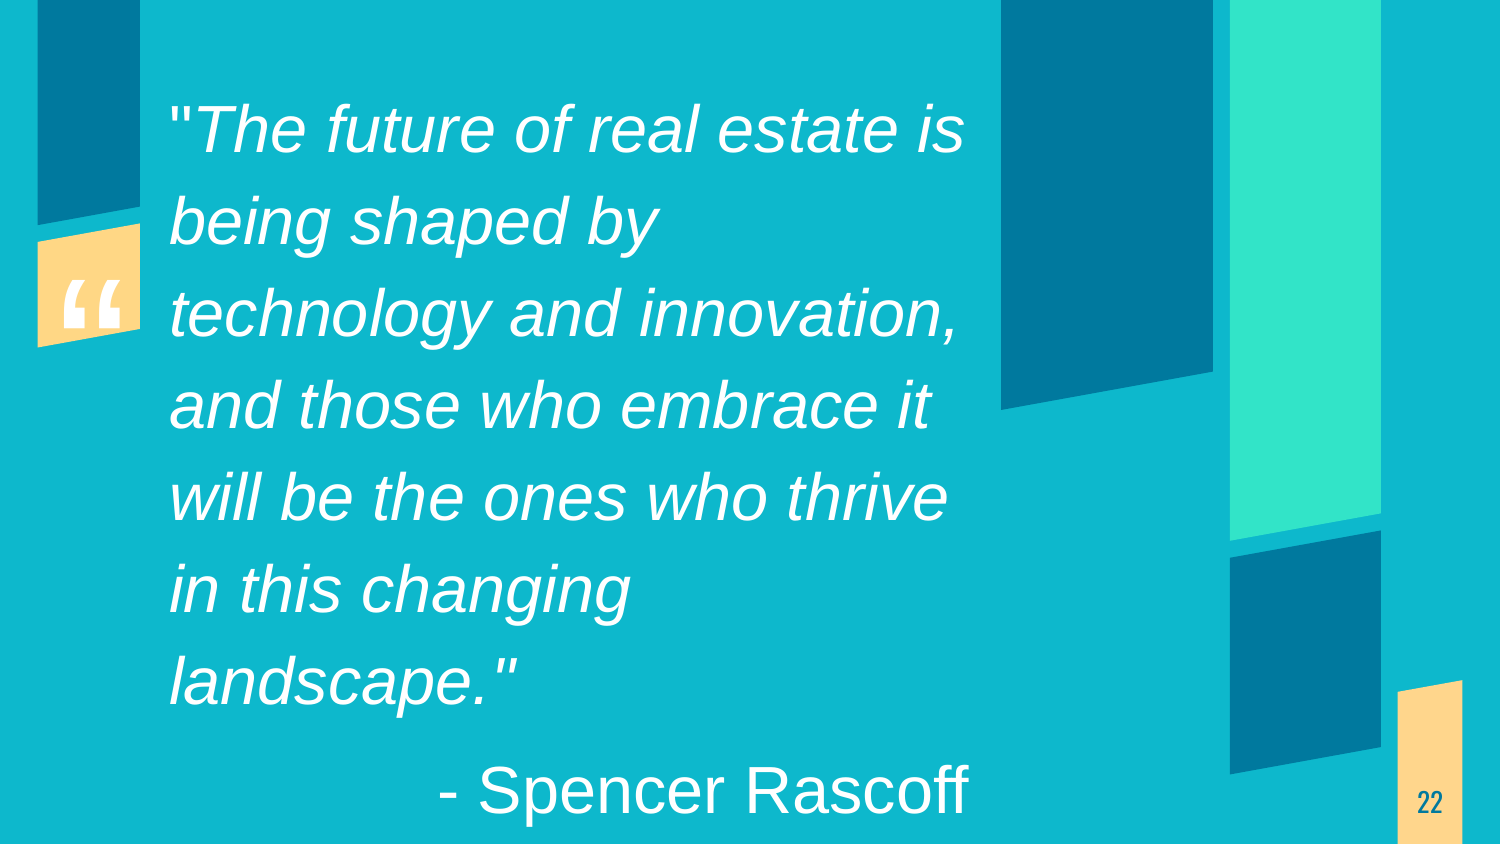

"The future of real estate is being shaped by technology and innovation, and those who embrace it will be the ones who thrive in this changing landscape."
- Spencer Rascoff
22